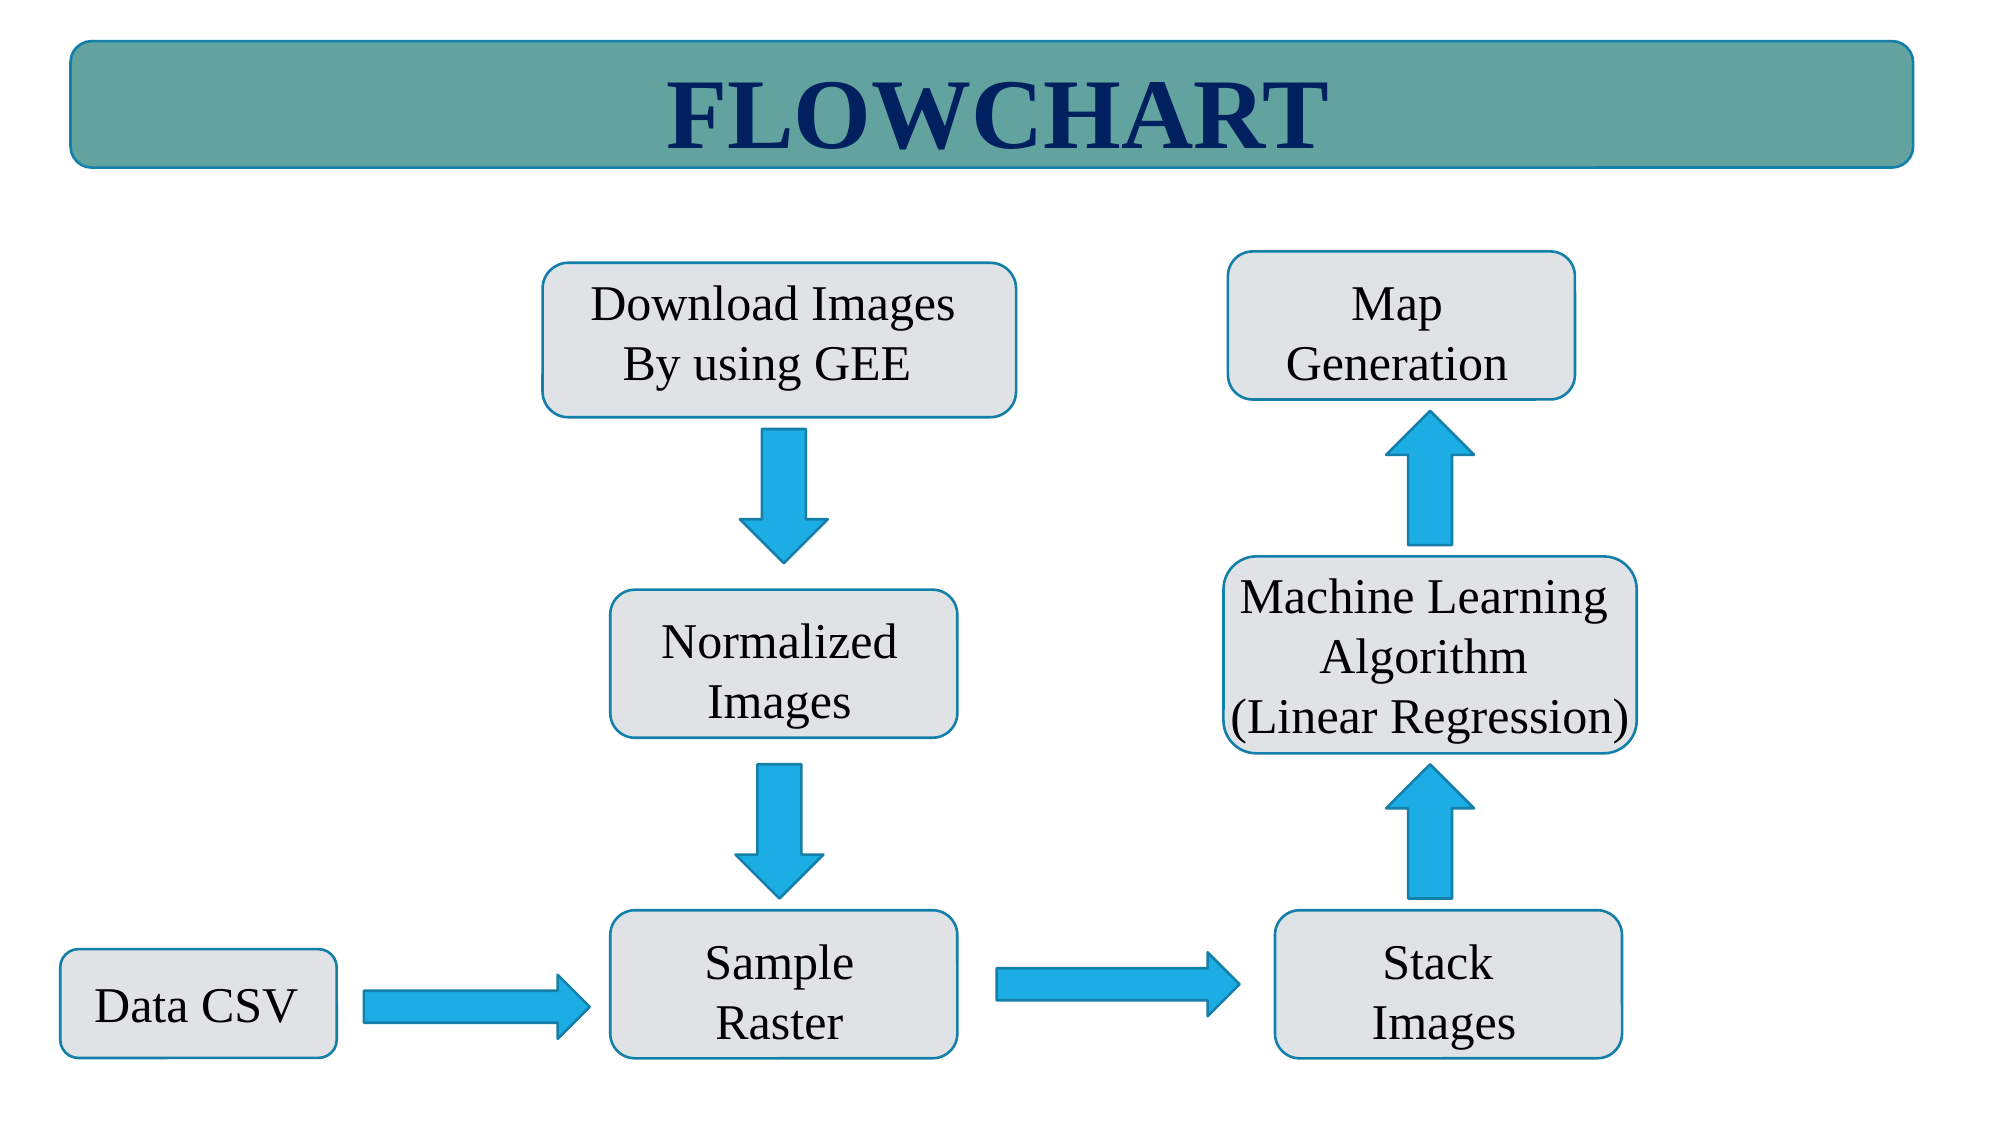

FLOWCHART

Download Images
By using GEE

Map Generation

Machine Learning
Algorithm
(Linear Regression)

Normalized Images

Sample Raster
Stack
Images

Data CSV